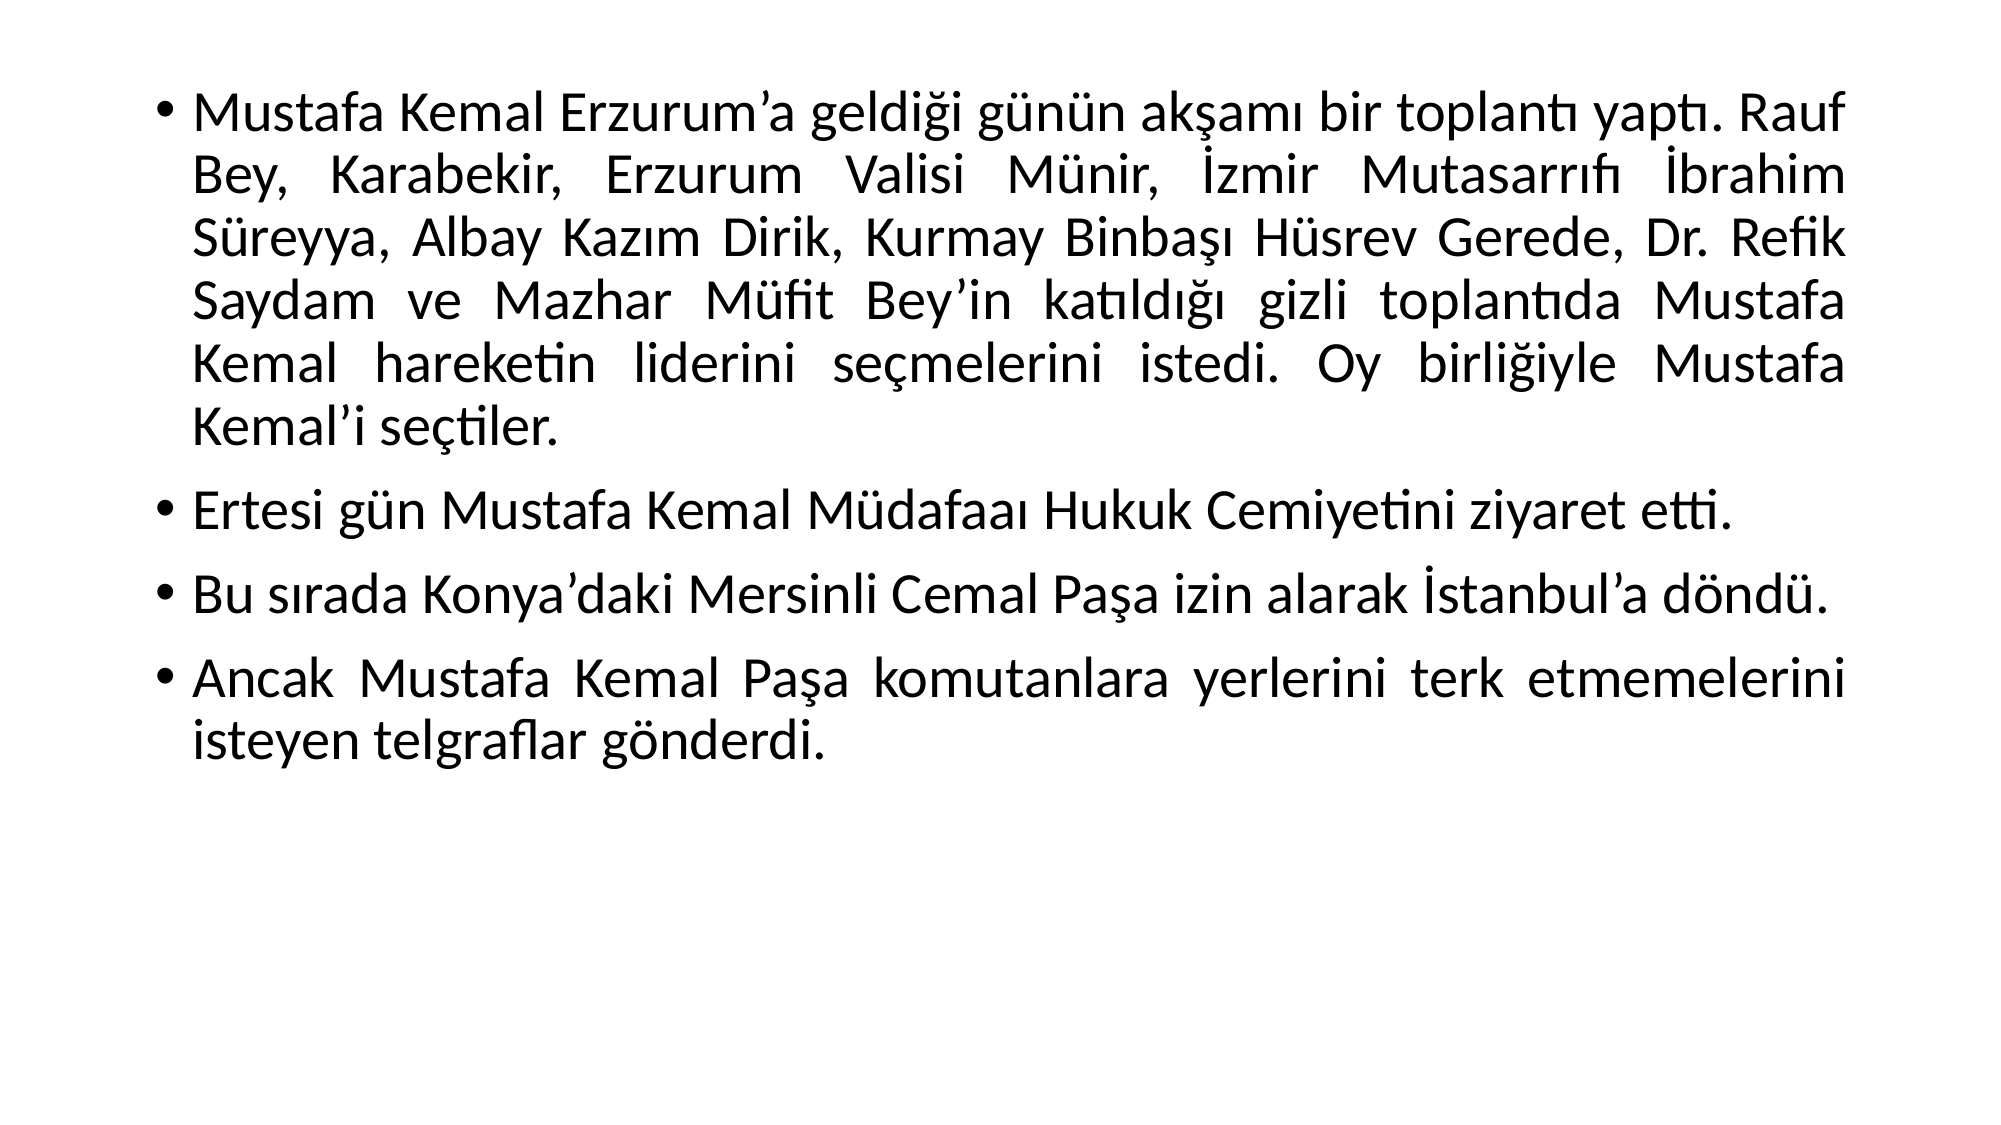

Mustafa Kemal Erzurum’a geldiği günün akşamı bir toplantı yaptı. Rauf Bey, Karabekir, Erzurum Valisi Münir, İzmir Mutasarrıfı İbrahim Süreyya, Albay Kazım Dirik, Kurmay Binbaşı Hüsrev Gerede, Dr. Refik Saydam ve Mazhar Müfit Bey’in katıldığı gizli toplantıda Mustafa Kemal hareketin liderini seçmelerini istedi. Oy birliğiyle Mustafa Kemal’i seçtiler.
Ertesi gün Mustafa Kemal Müdafaaı Hukuk Cemiyetini ziyaret etti.
Bu sırada Konya’daki Mersinli Cemal Paşa izin alarak İstanbul’a döndü.
Ancak Mustafa Kemal Paşa komutanlara yerlerini terk etmemelerini isteyen telgraflar gönderdi.